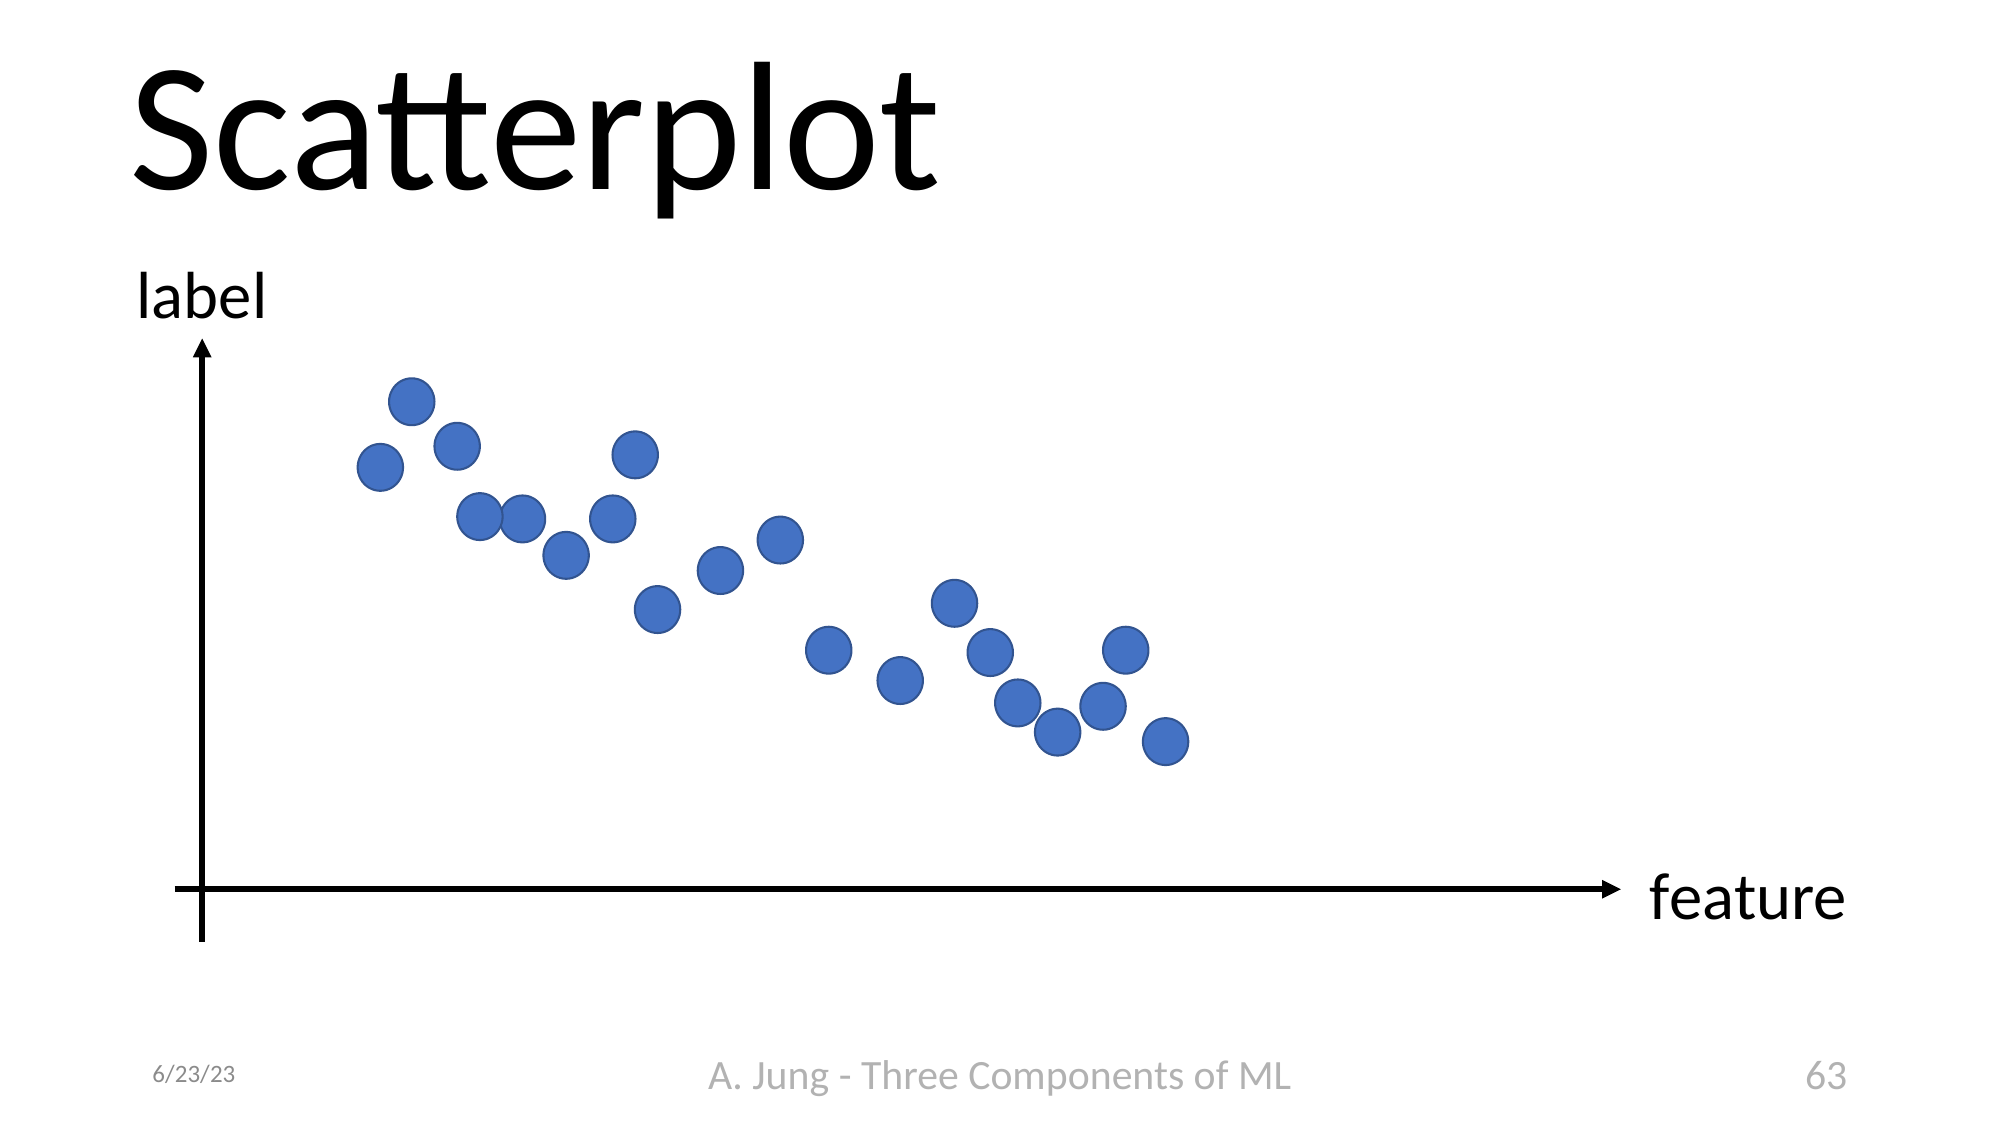

# Scatterplot
label

feature
6/23/23
A. Jung - Three Components of ML
63